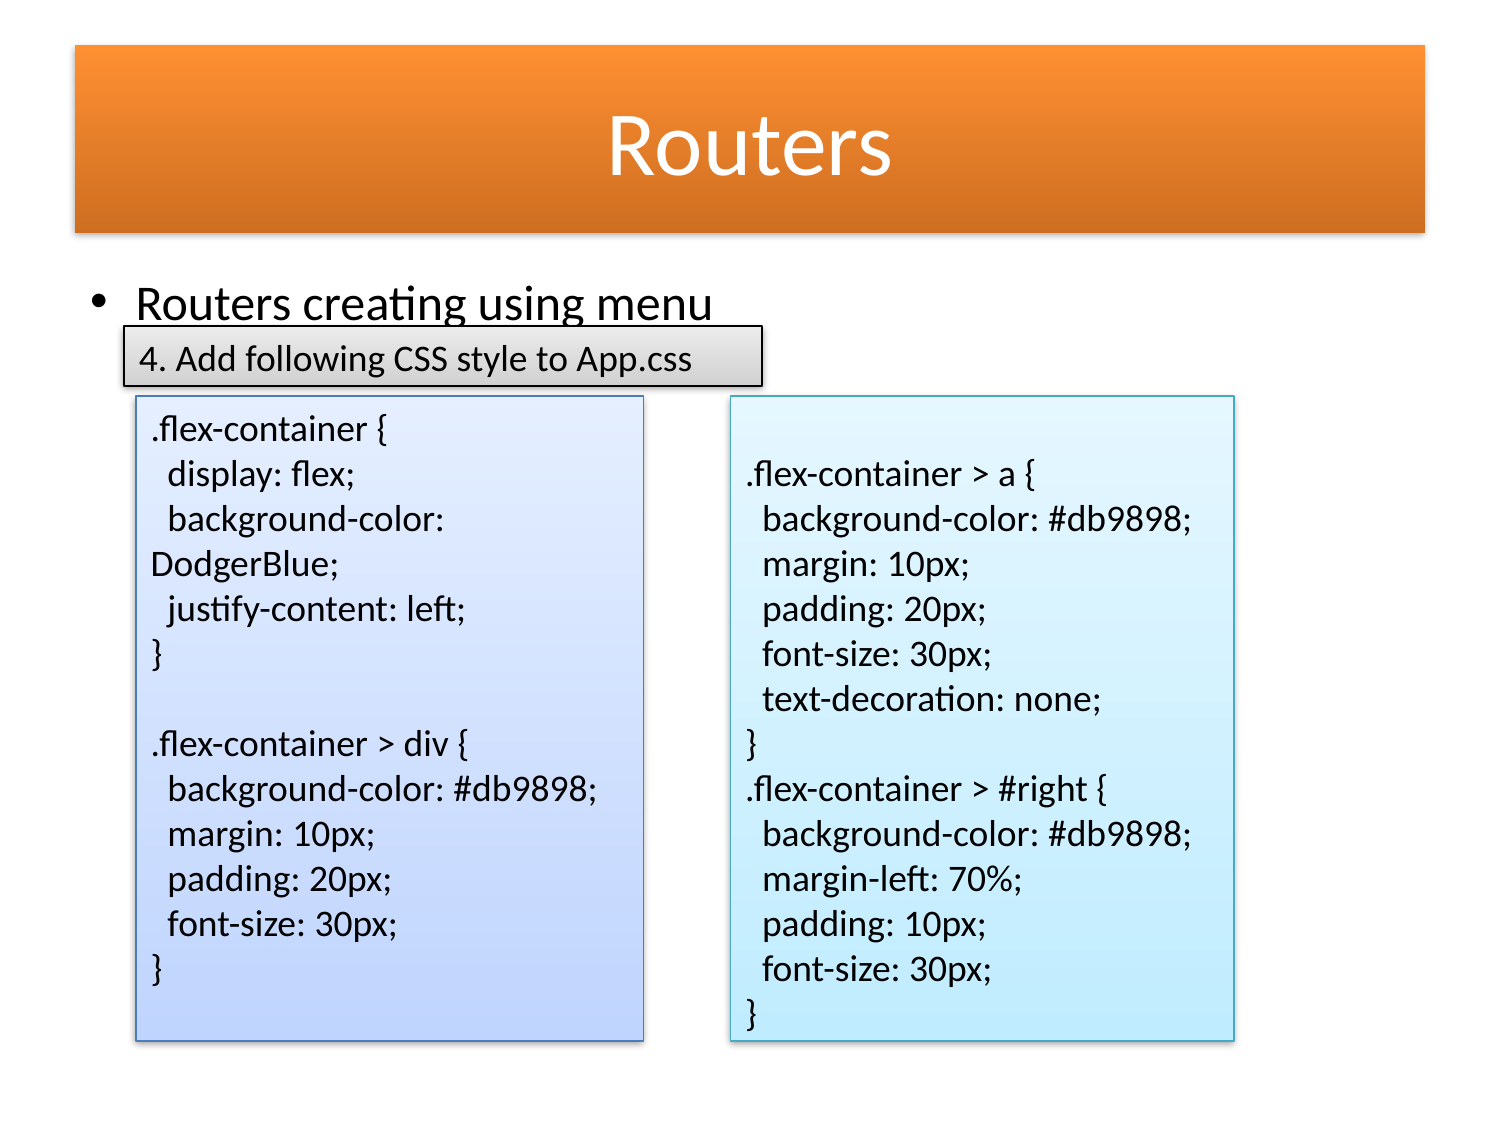

# Routers
Routers creating using menu
4. Add following CSS style to App.css
.flex-container {
  display: flex;
  background-color: DodgerBlue;
  justify-content: left;
}
.flex-container > div {
  background-color: #db9898;
  margin: 10px;
  padding: 20px;
  font-size: 30px;
}

.flex-container > a {
  background-color: #db9898;
  margin: 10px;
  padding: 20px;
  font-size: 30px;
  text-decoration: none;
}
.flex-container > #right {
  background-color: #db9898;
  margin-left: 70%;
  padding: 10px;
  font-size: 30px;
}